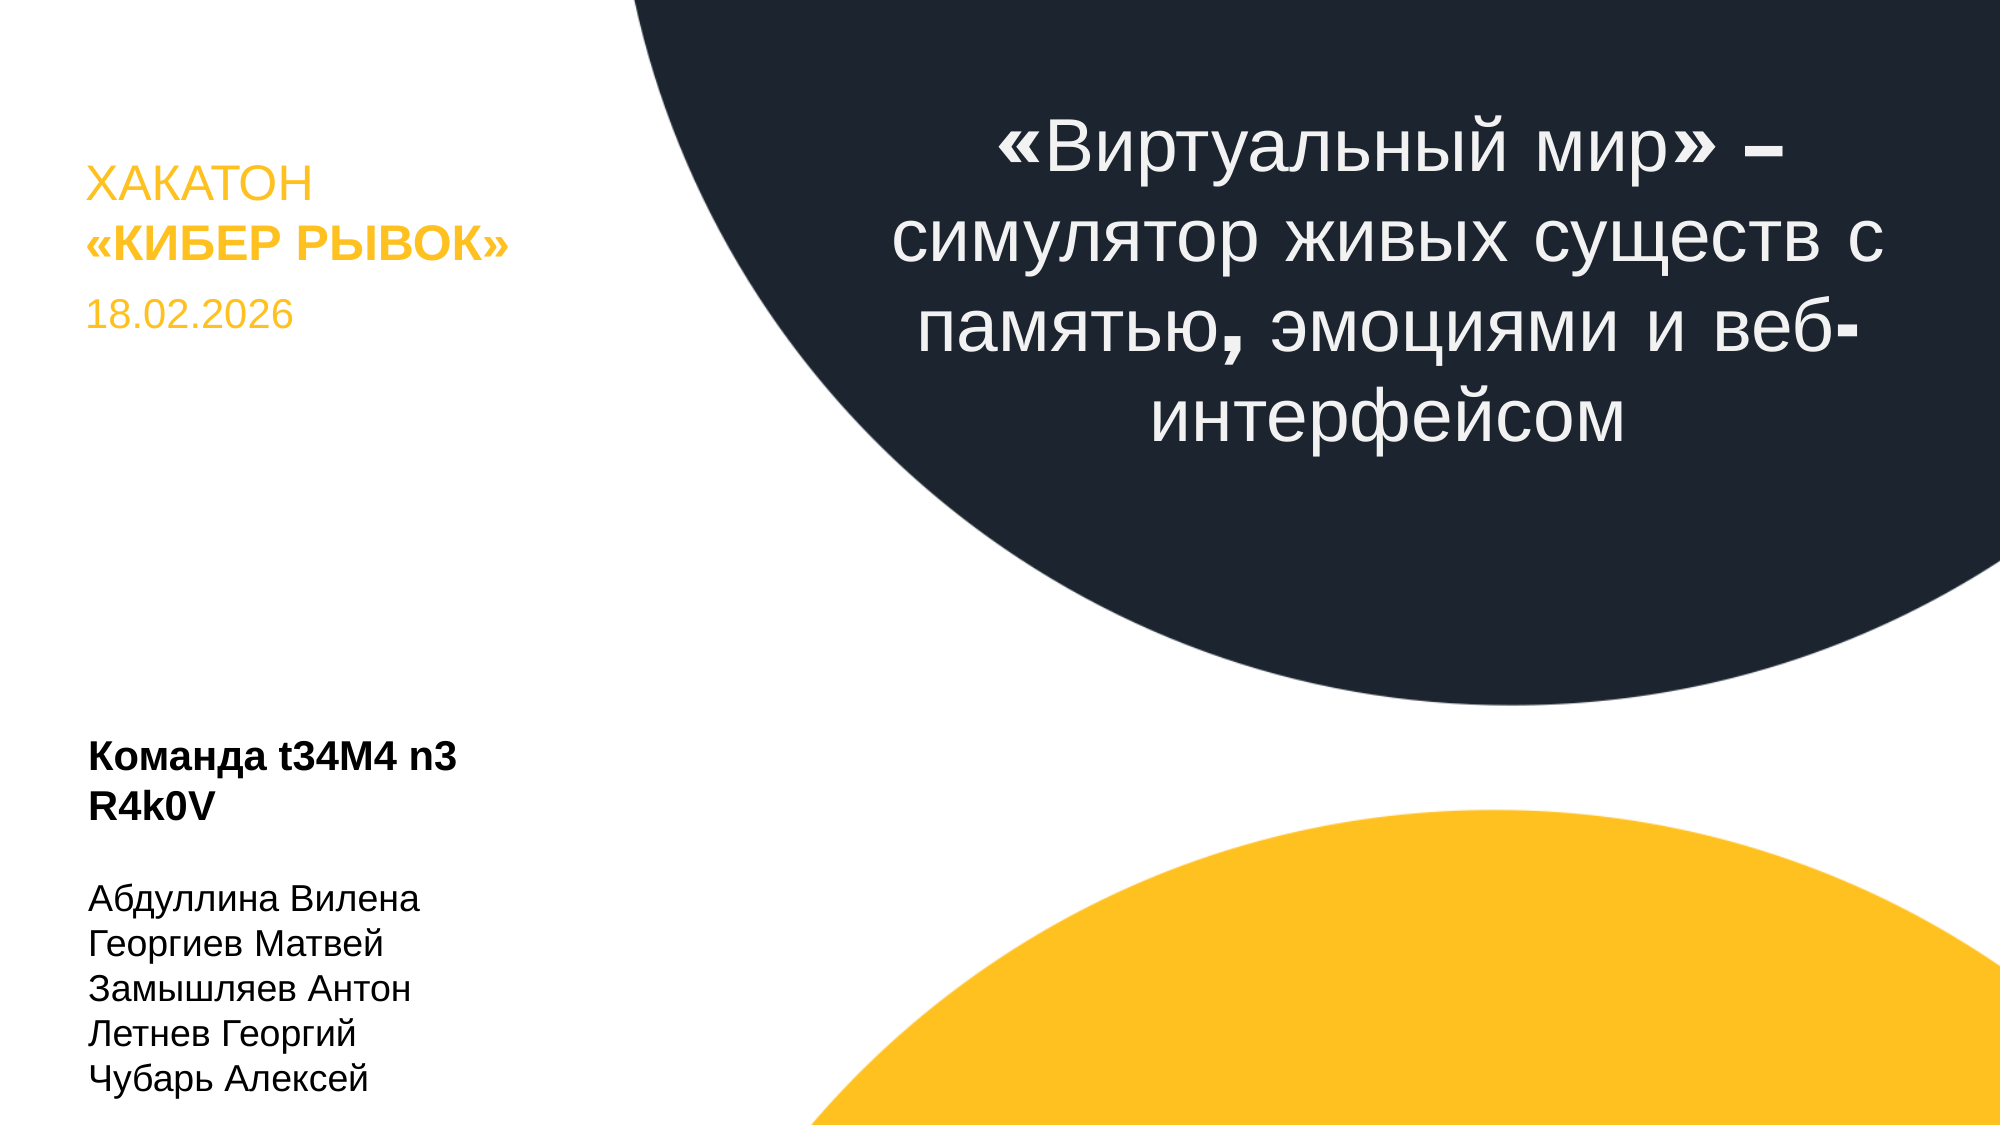

«Виртуальный мир» – симулятор живых существ с памятью, эмоциями и веб-интерфейсом
ХАКАТОН
«КИБЕР РЫВОК»
18.02.2026
Команда t34M4 n3 R4k0V

Абдуллина Вилена
Георгиев Матвей
Замышляев Антон
Летнев Георгий
Чубарь Алексей